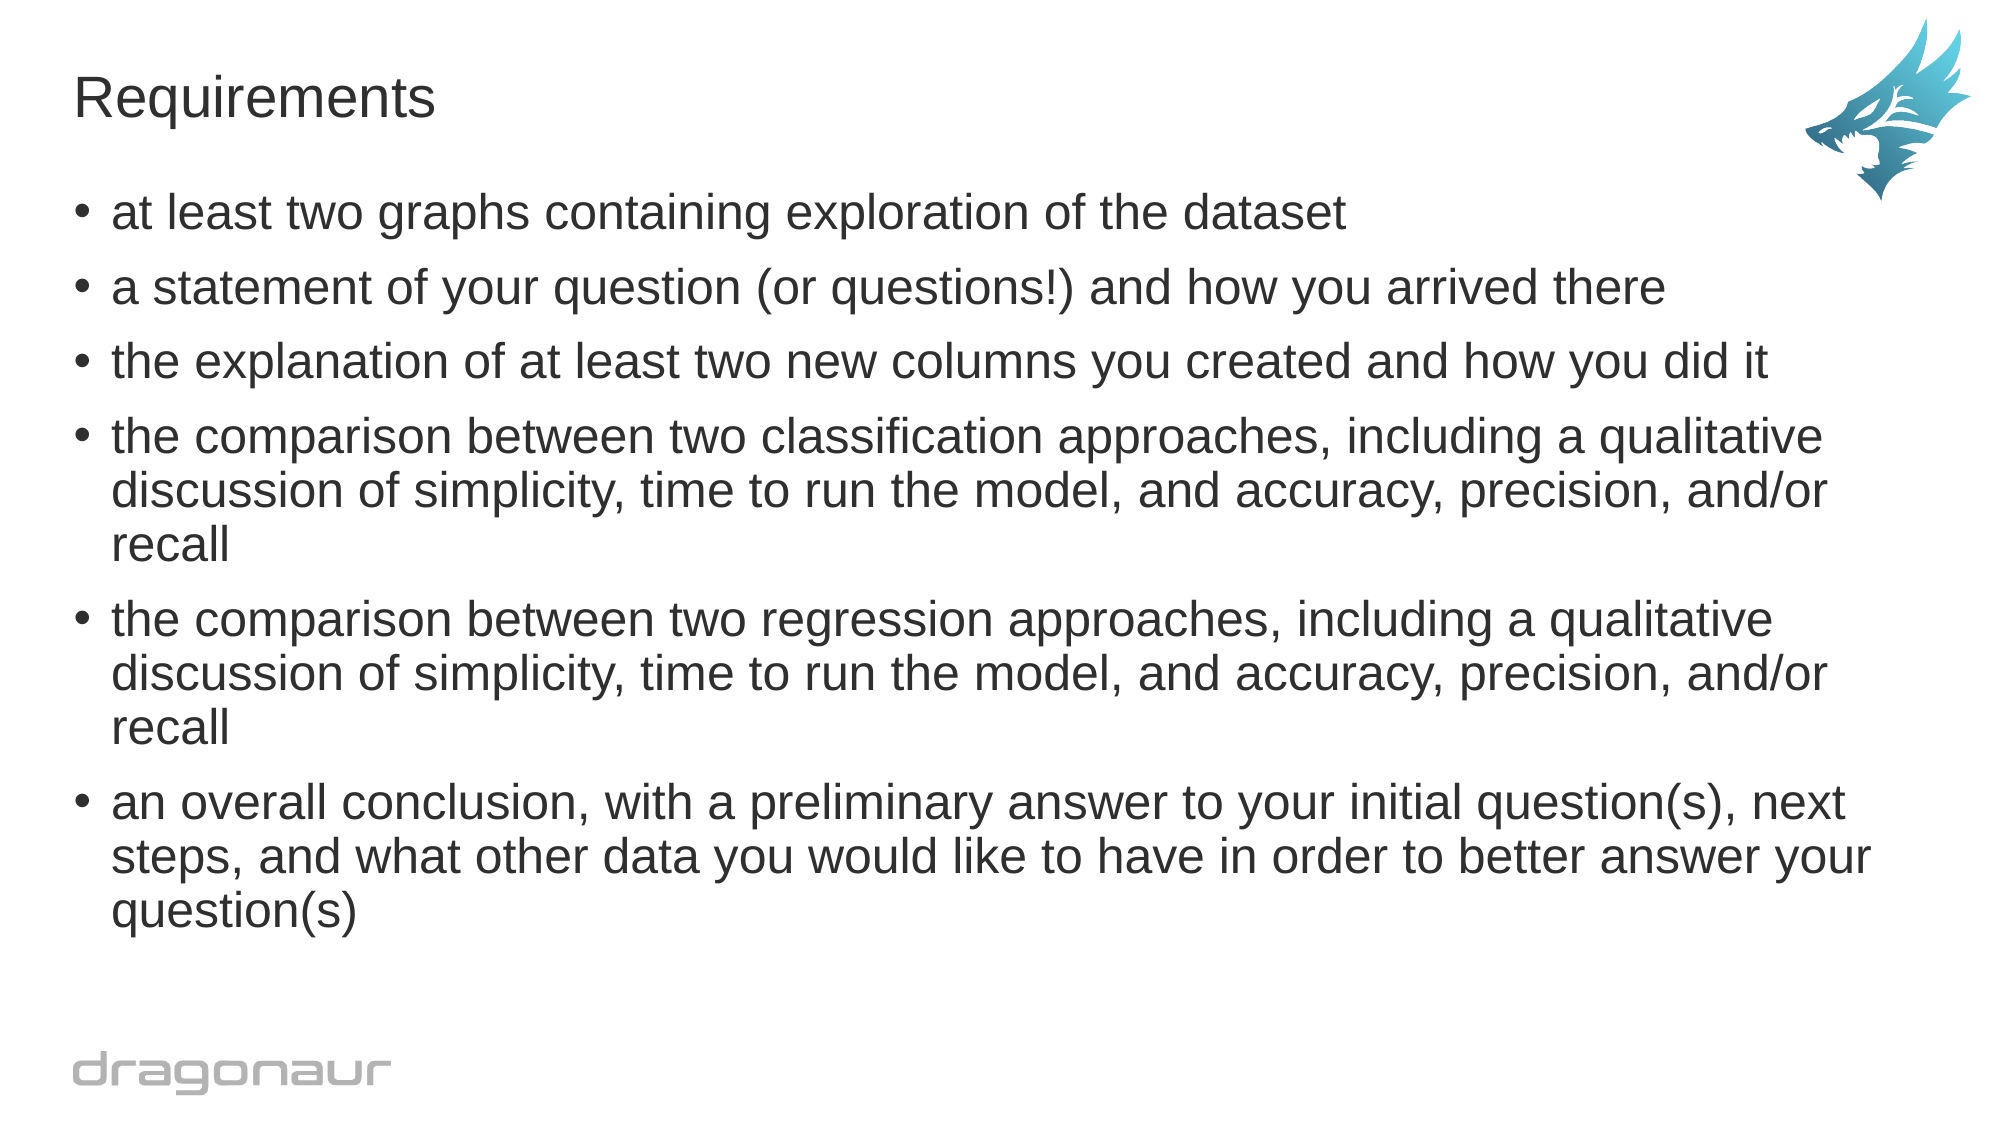

# Requirements
at least two graphs containing exploration of the dataset
a statement of your question (or questions!) and how you arrived there
the explanation of at least two new columns you created and how you did it
the comparison between two classification approaches, including a qualitative discussion of simplicity, time to run the model, and accuracy, precision, and/or recall
the comparison between two regression approaches, including a qualitative discussion of simplicity, time to run the model, and accuracy, precision, and/or recall
an overall conclusion, with a preliminary answer to your initial question(s), next steps, and what other data you would like to have in order to better answer your question(s)